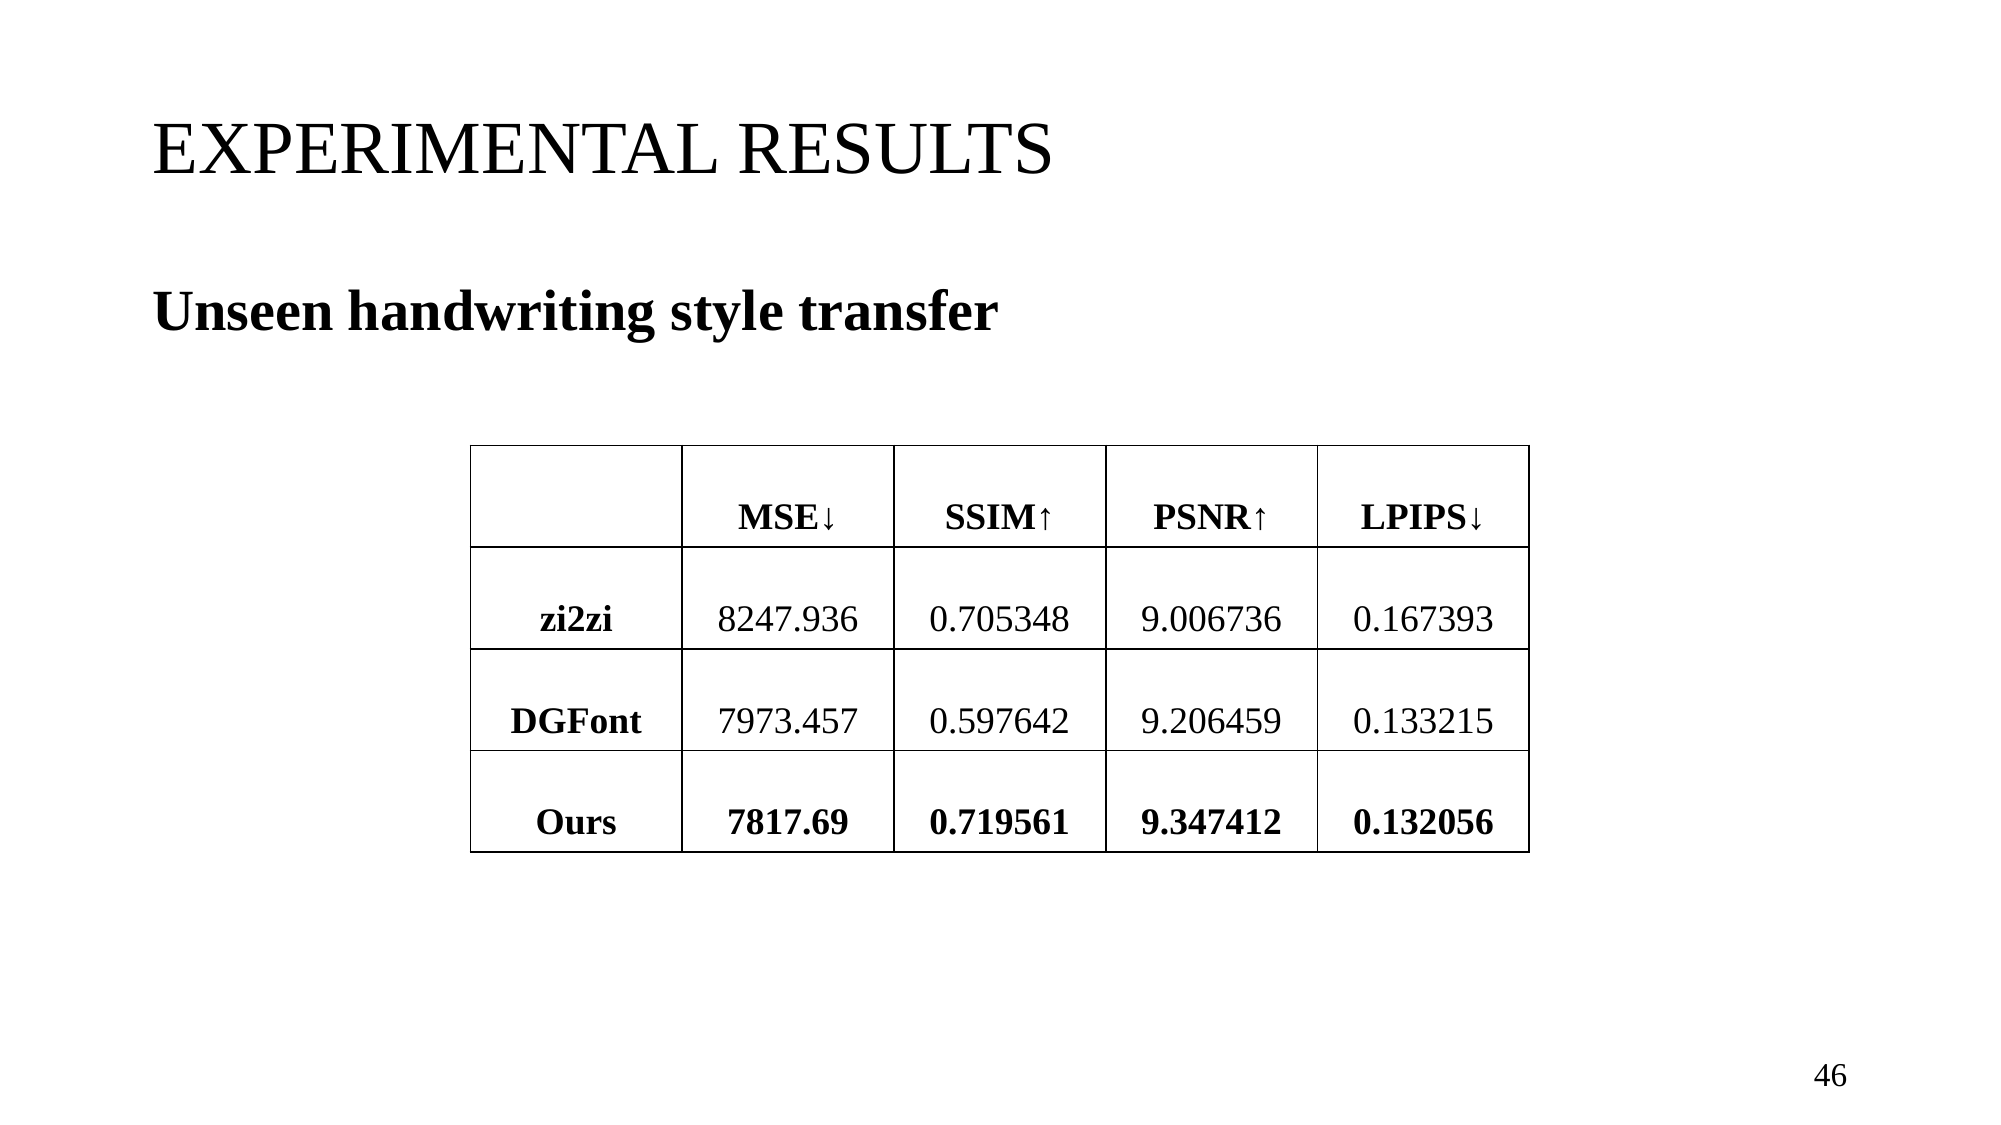

# EXPERIMENTAL RESULTS
Unseen handwriting style transfer

|  | MSE↓ | SSIM↑ | PSNR↑ | LPIPS↓ |
| --- | --- | --- | --- | --- |
| zi2zi | 8247.936 | 0.705348 | 9.006736 | 0.167393 |
| DGFont | 7973.457 | 0.597642 | 9.206459 | 0.133215 |
| Ours | 7817.69 | 0.719561 | 9.347412 | 0.132056 |
46